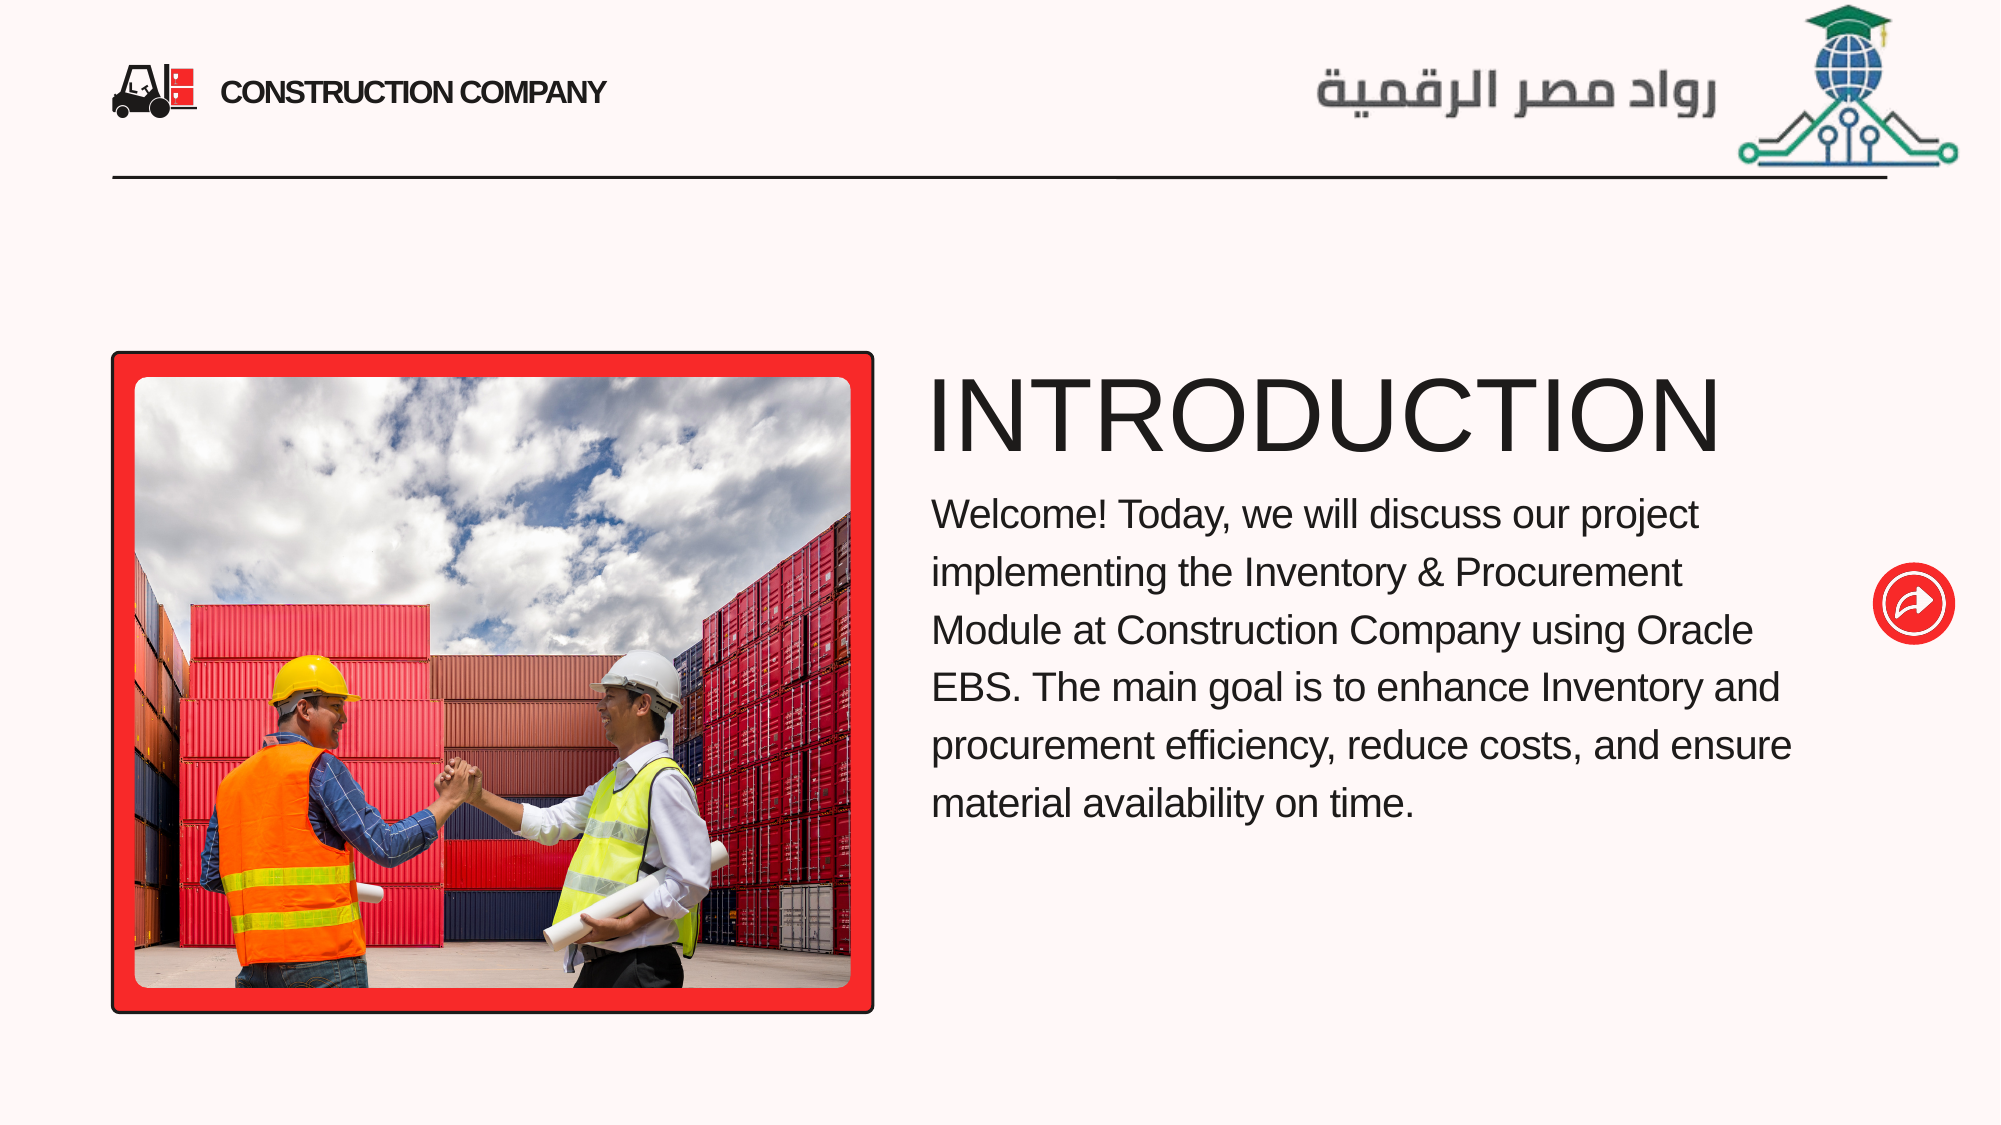

CONSTRUCTION COMPANY

INTRODUCTION

Welcome! Today, we will discuss our project implementing the Inventory & Procurement Module at Construction Company using Oracle EBS. The main goal is to enhance Inventory and procurement efficiency, reduce costs, and ensure material availability on time.